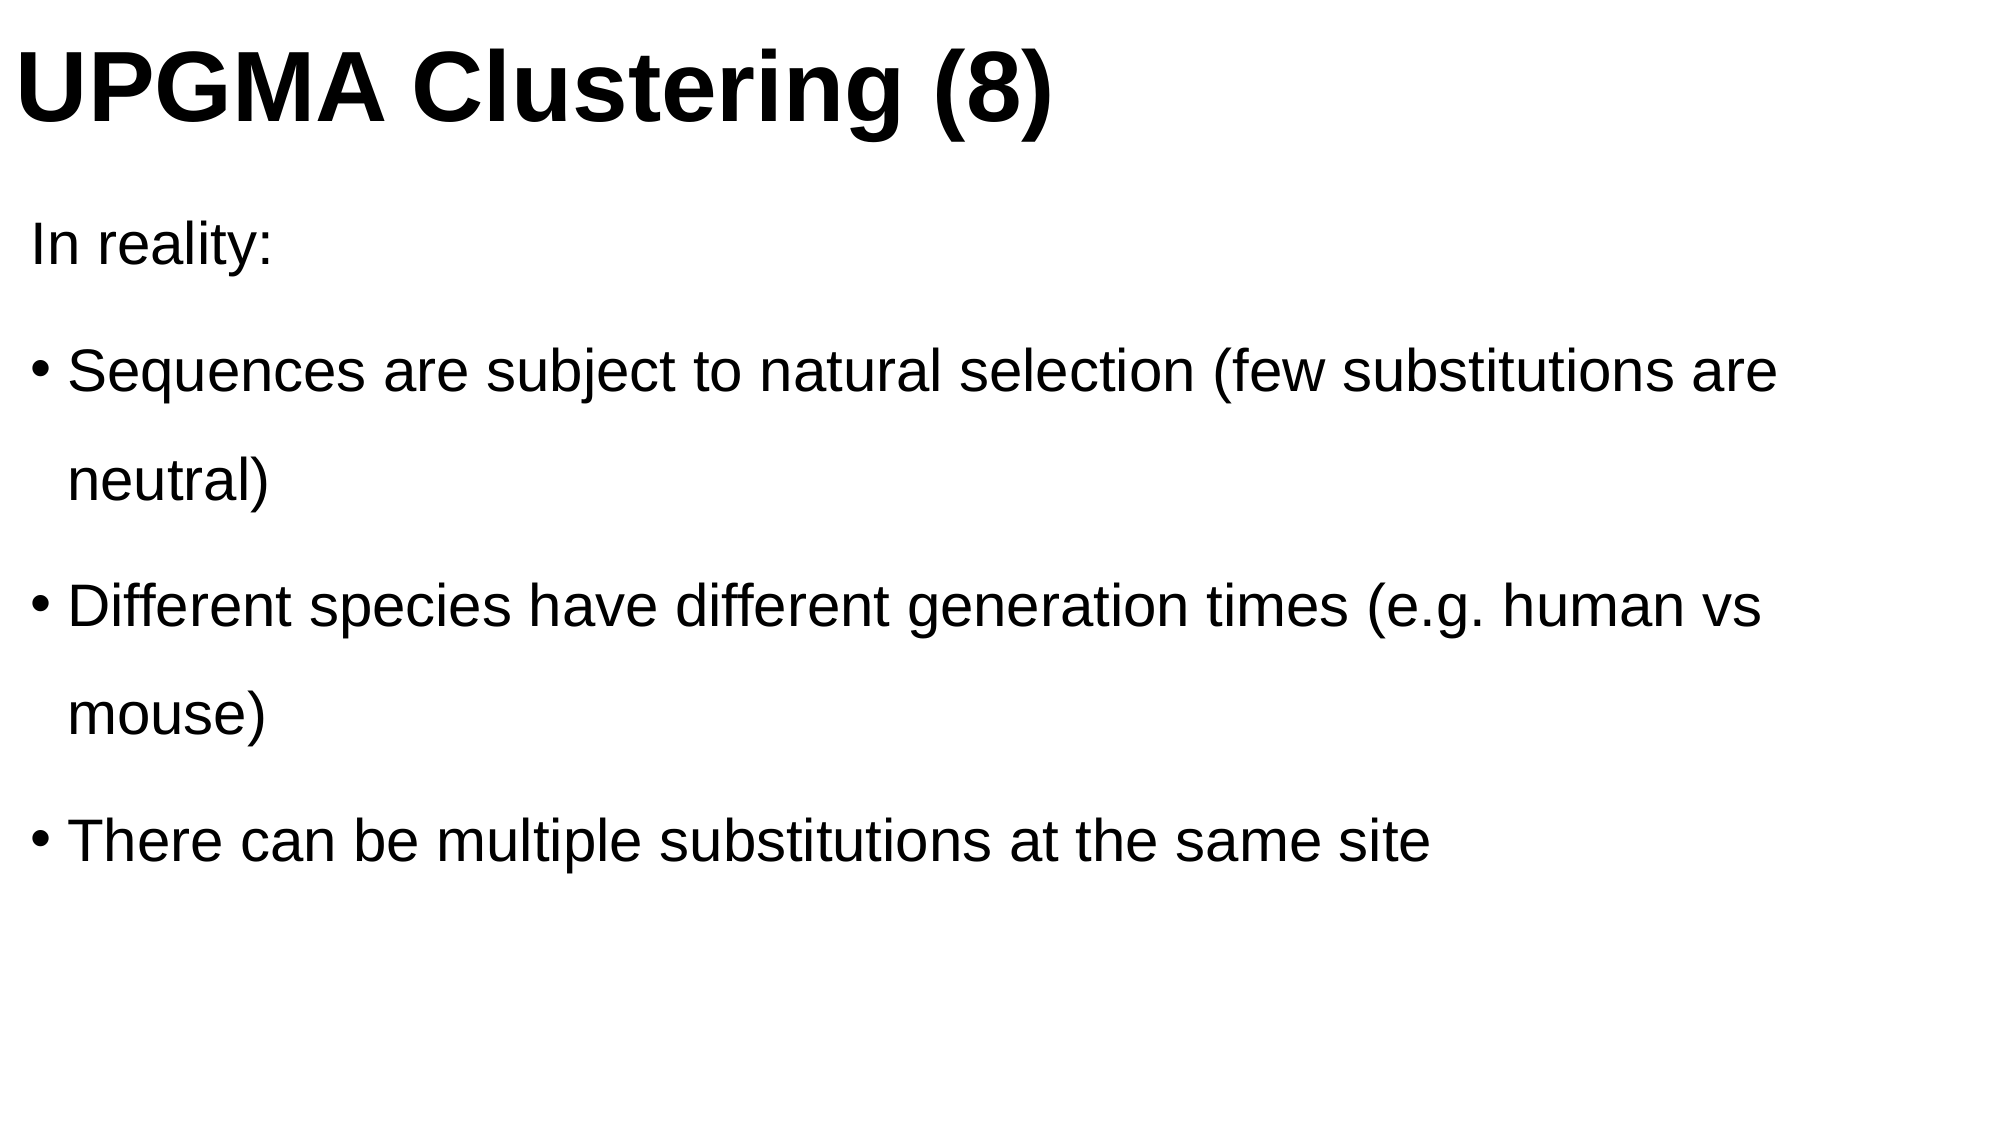

# UPGMA Clustering (8)
In reality:
Sequences are subject to natural selection (few substitutions are neutral)
Different species have different generation times (e.g. human vs mouse)
There can be multiple substitutions at the same site